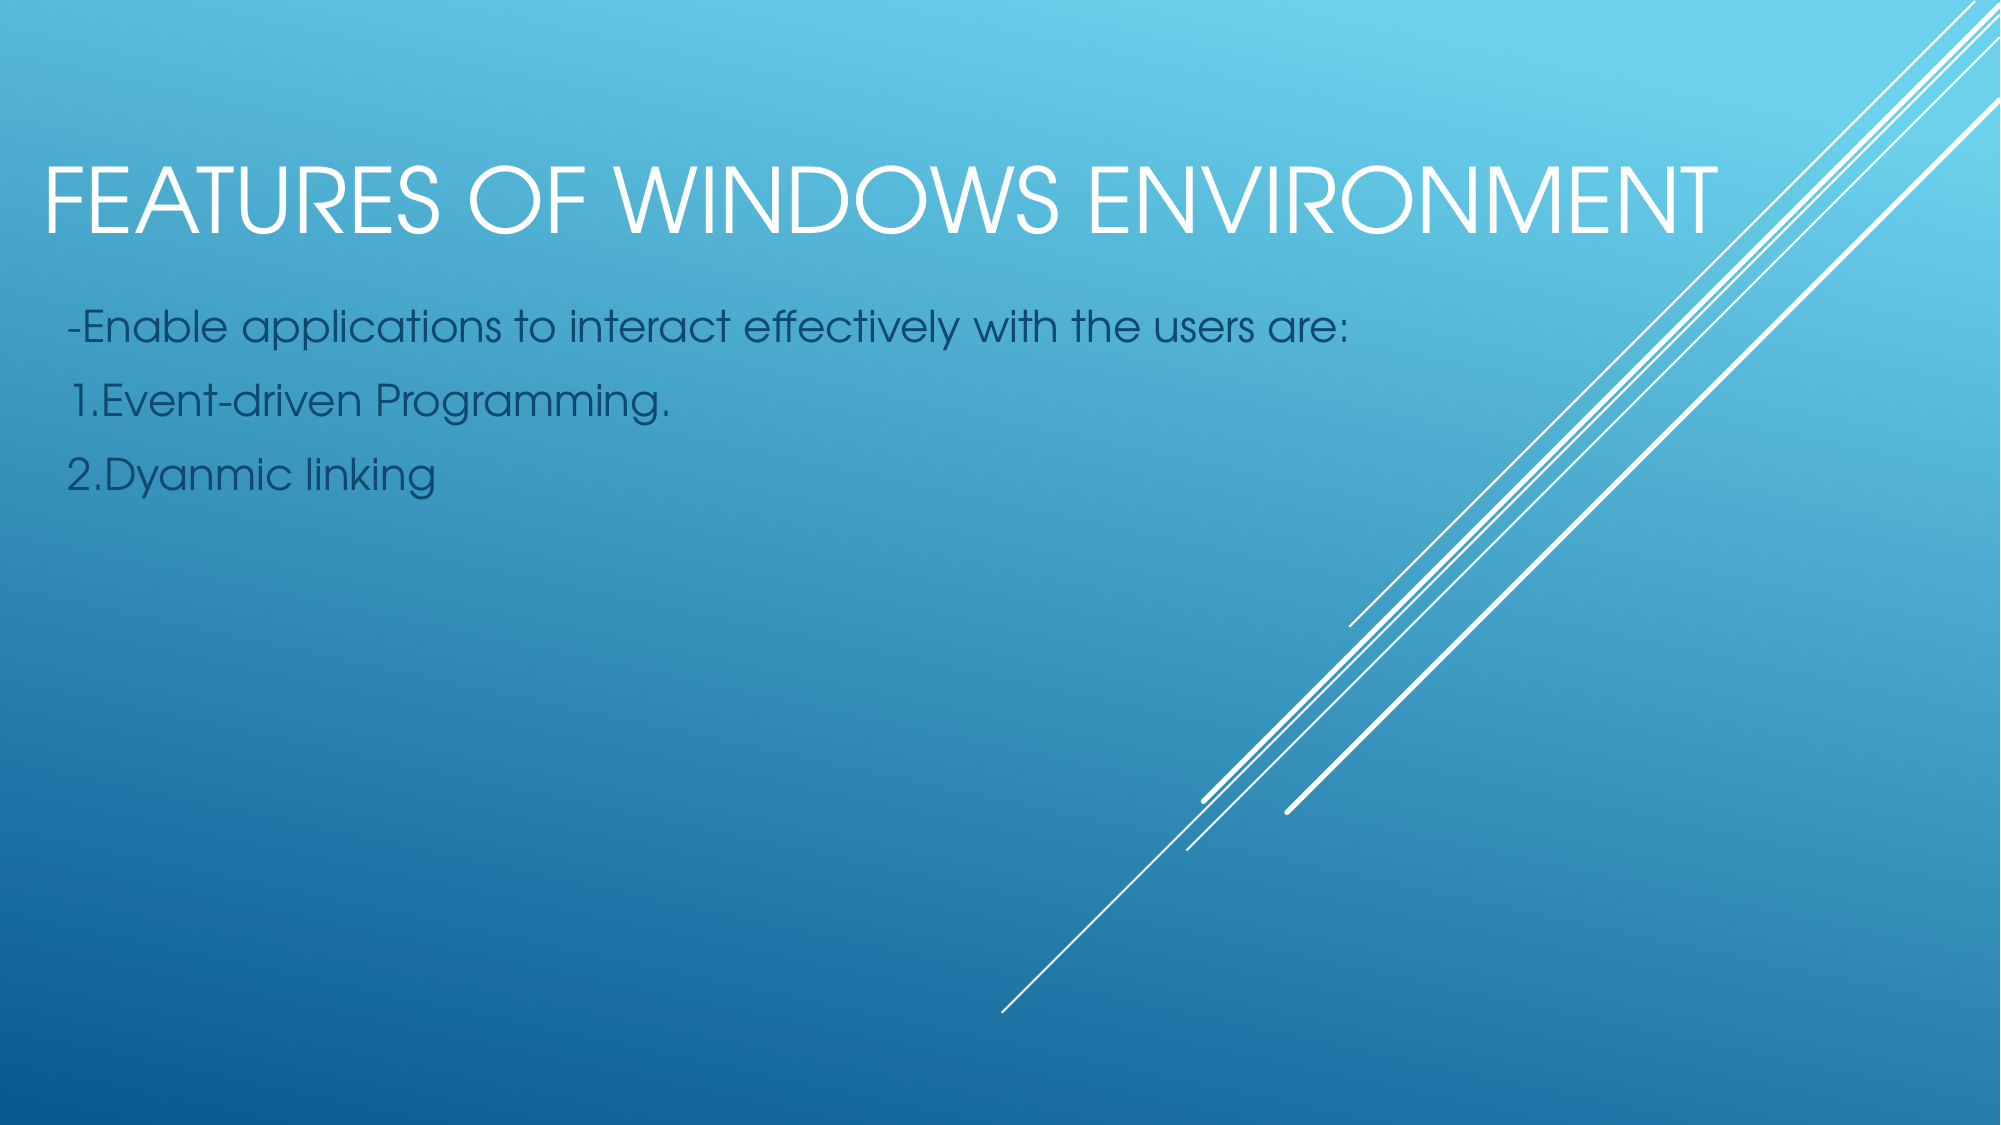

# Features of windows environment
-Enable applications to interact effectively with the users are:
1.Event-driven Programming.
2.Dyanmic linking